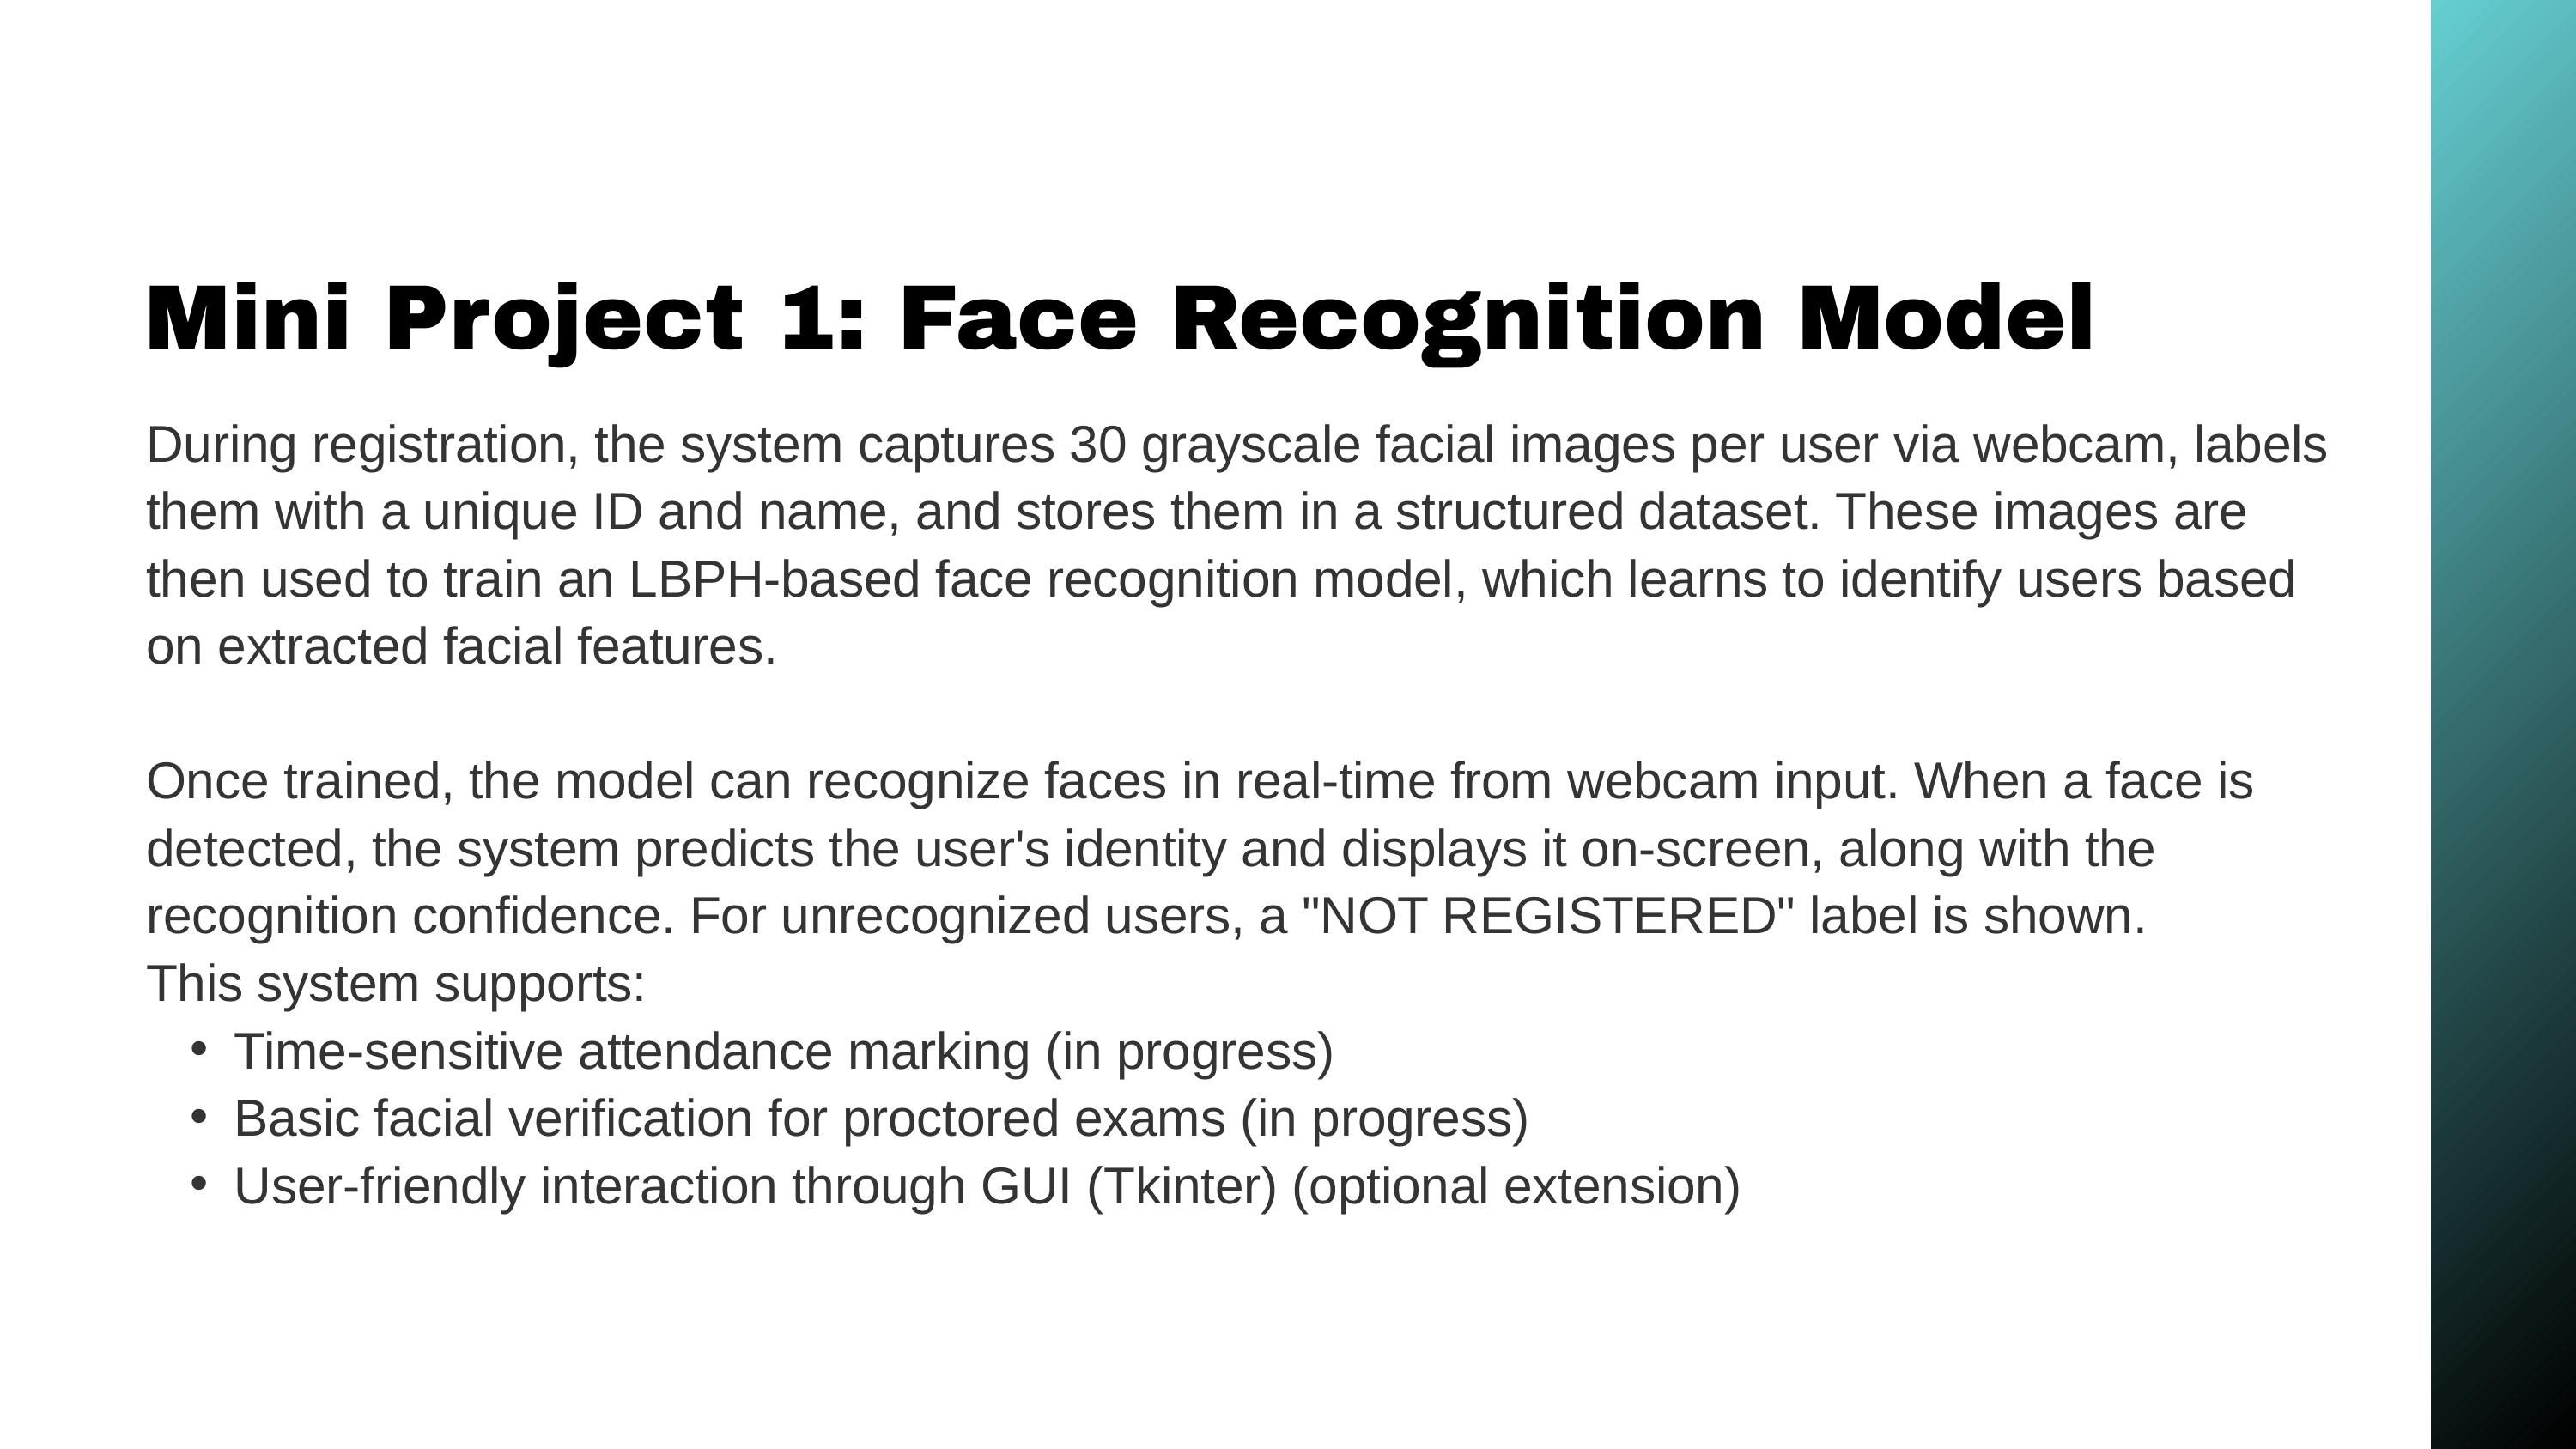

Mini Project 1: Face Recognition Model
During registration, the system captures 30 grayscale facial images per user via webcam, labels them with a unique ID and name, and stores them in a structured dataset. These images are then used to train an LBPH-based face recognition model, which learns to identify users based on extracted facial features.

Once trained, the model can recognize faces in real-time from webcam input. When a face is detected, the system predicts the user's identity and displays it on-screen, along with the recognition confidence. For unrecognized users, a "NOT REGISTERED" label is shown.
This system supports:
Time-sensitive attendance marking (in progress)
Basic facial verification for proctored exams (in progress)
User-friendly interaction through GUI (Tkinter) (optional extension)